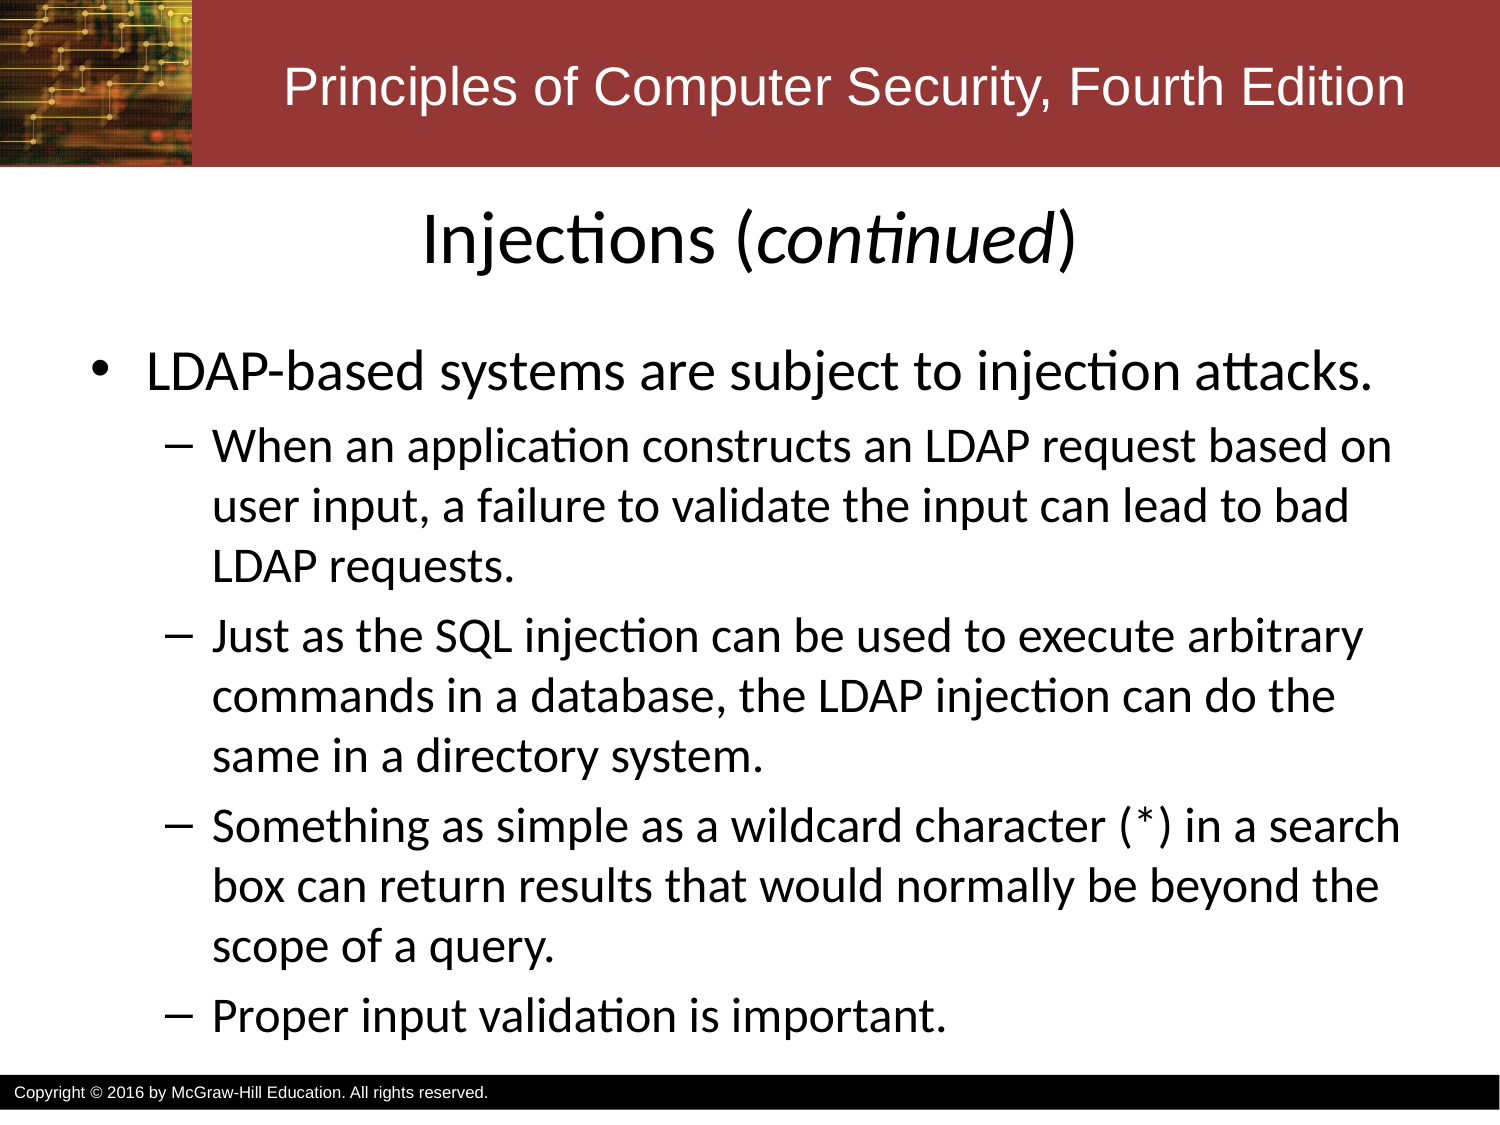

# Injections (continued)
LDAP-based systems are subject to injection attacks.
When an application constructs an LDAP request based on user input, a failure to validate the input can lead to bad LDAP requests.
Just as the SQL injection can be used to execute arbitrary commands in a database, the LDAP injection can do the same in a directory system.
Something as simple as a wildcard character (*) in a search box can return results that would normally be beyond the scope of a query.
Proper input validation is important.